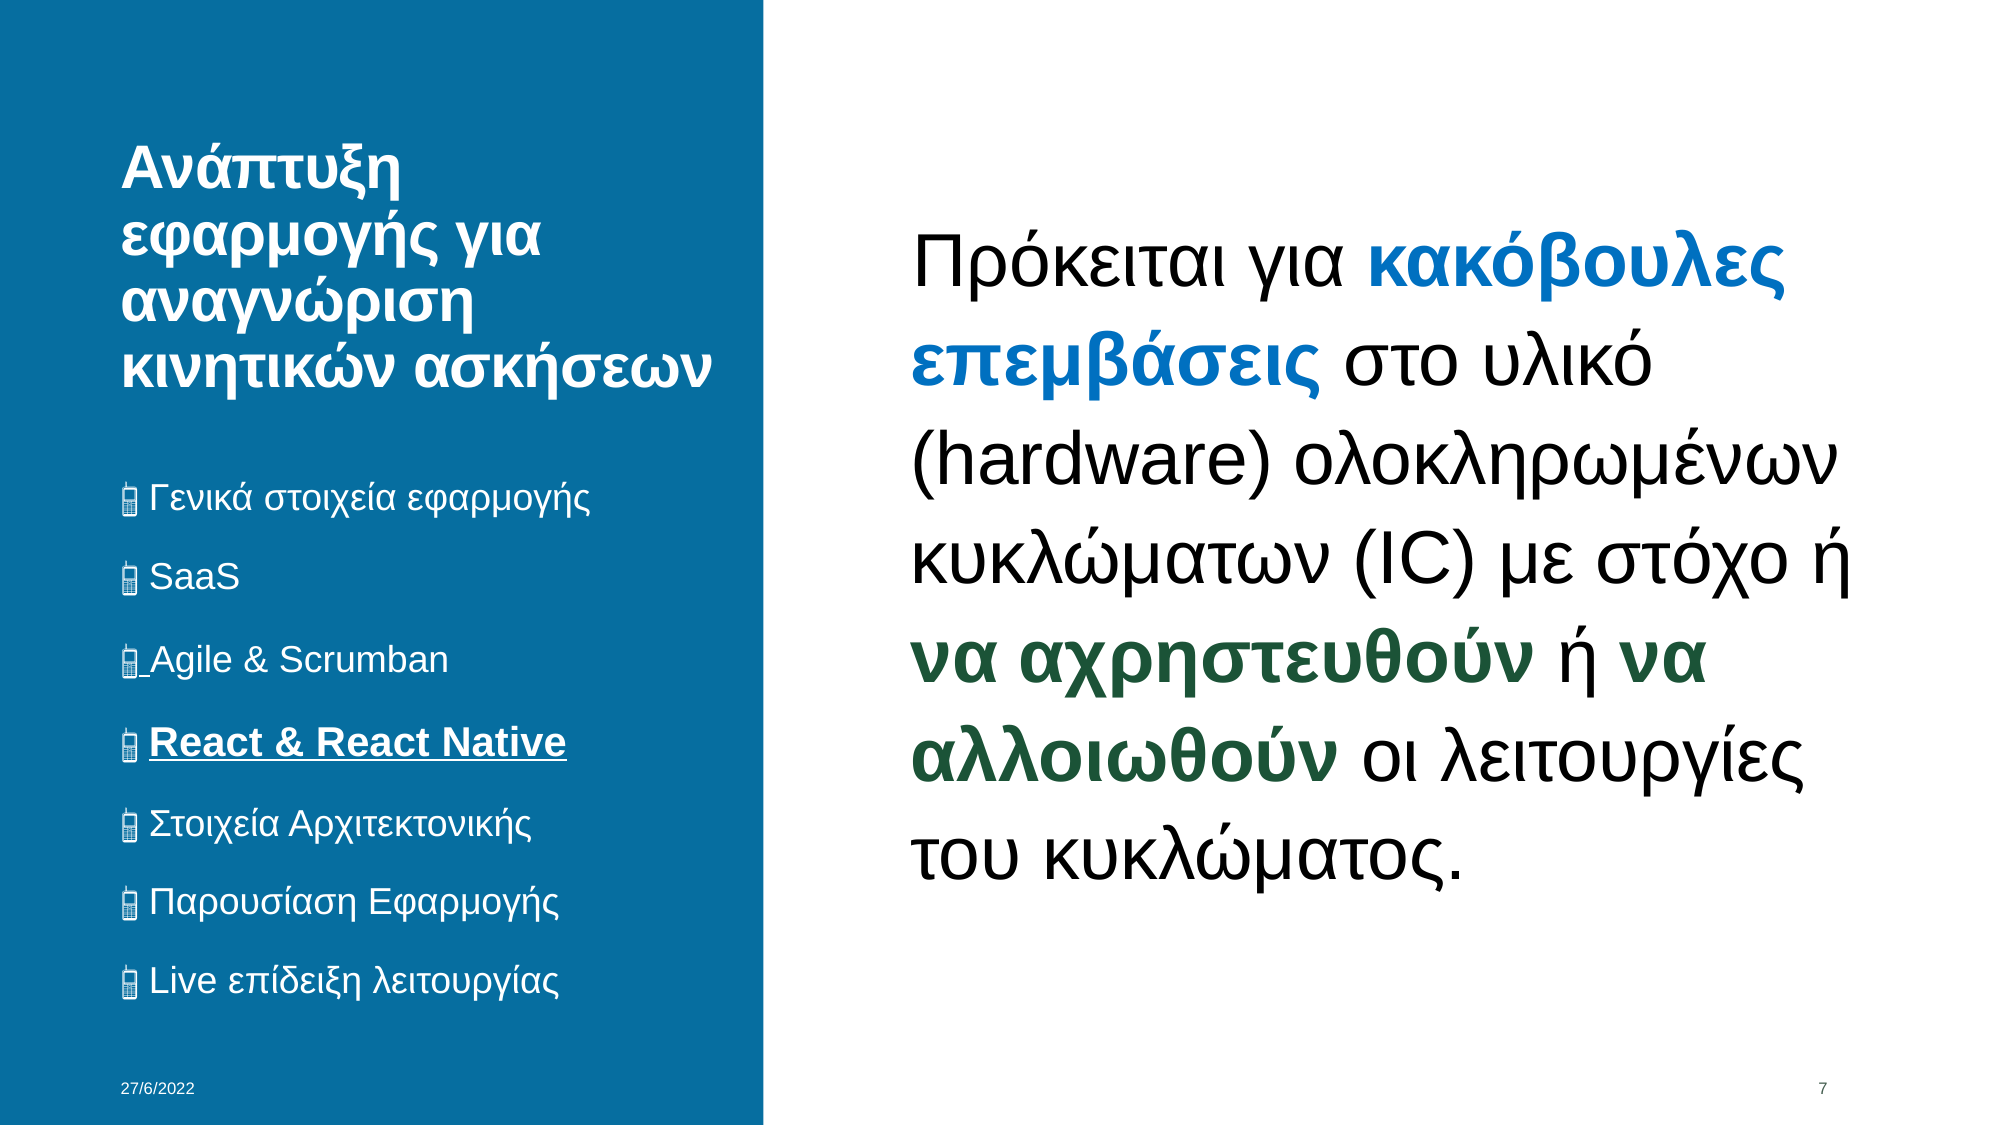

# Ανάπτυξη εφαρμογής για αναγνώριση κινητικών ασκήσεων
Πρόκειται για κακόβουλες επεμβάσεις στο υλικό (hardware) ολοκληρωμένων κυκλώματων (IC) με στόχο ή να αχρηστευθούν ή να αλλοιωθούν οι λειτουργίες του κυκλώματος.
📱 Γενικά στοιχεία εφαρμογής
📱 SaaS
📱 Agile & Scrumban
📱 React & React Native
📱 Στοιχεία Αρχιτεκτονικής
📱 Παρουσίαση Εφαρμογής
📱 Live επίδειξη λειτουργίας

27/6/2022

7